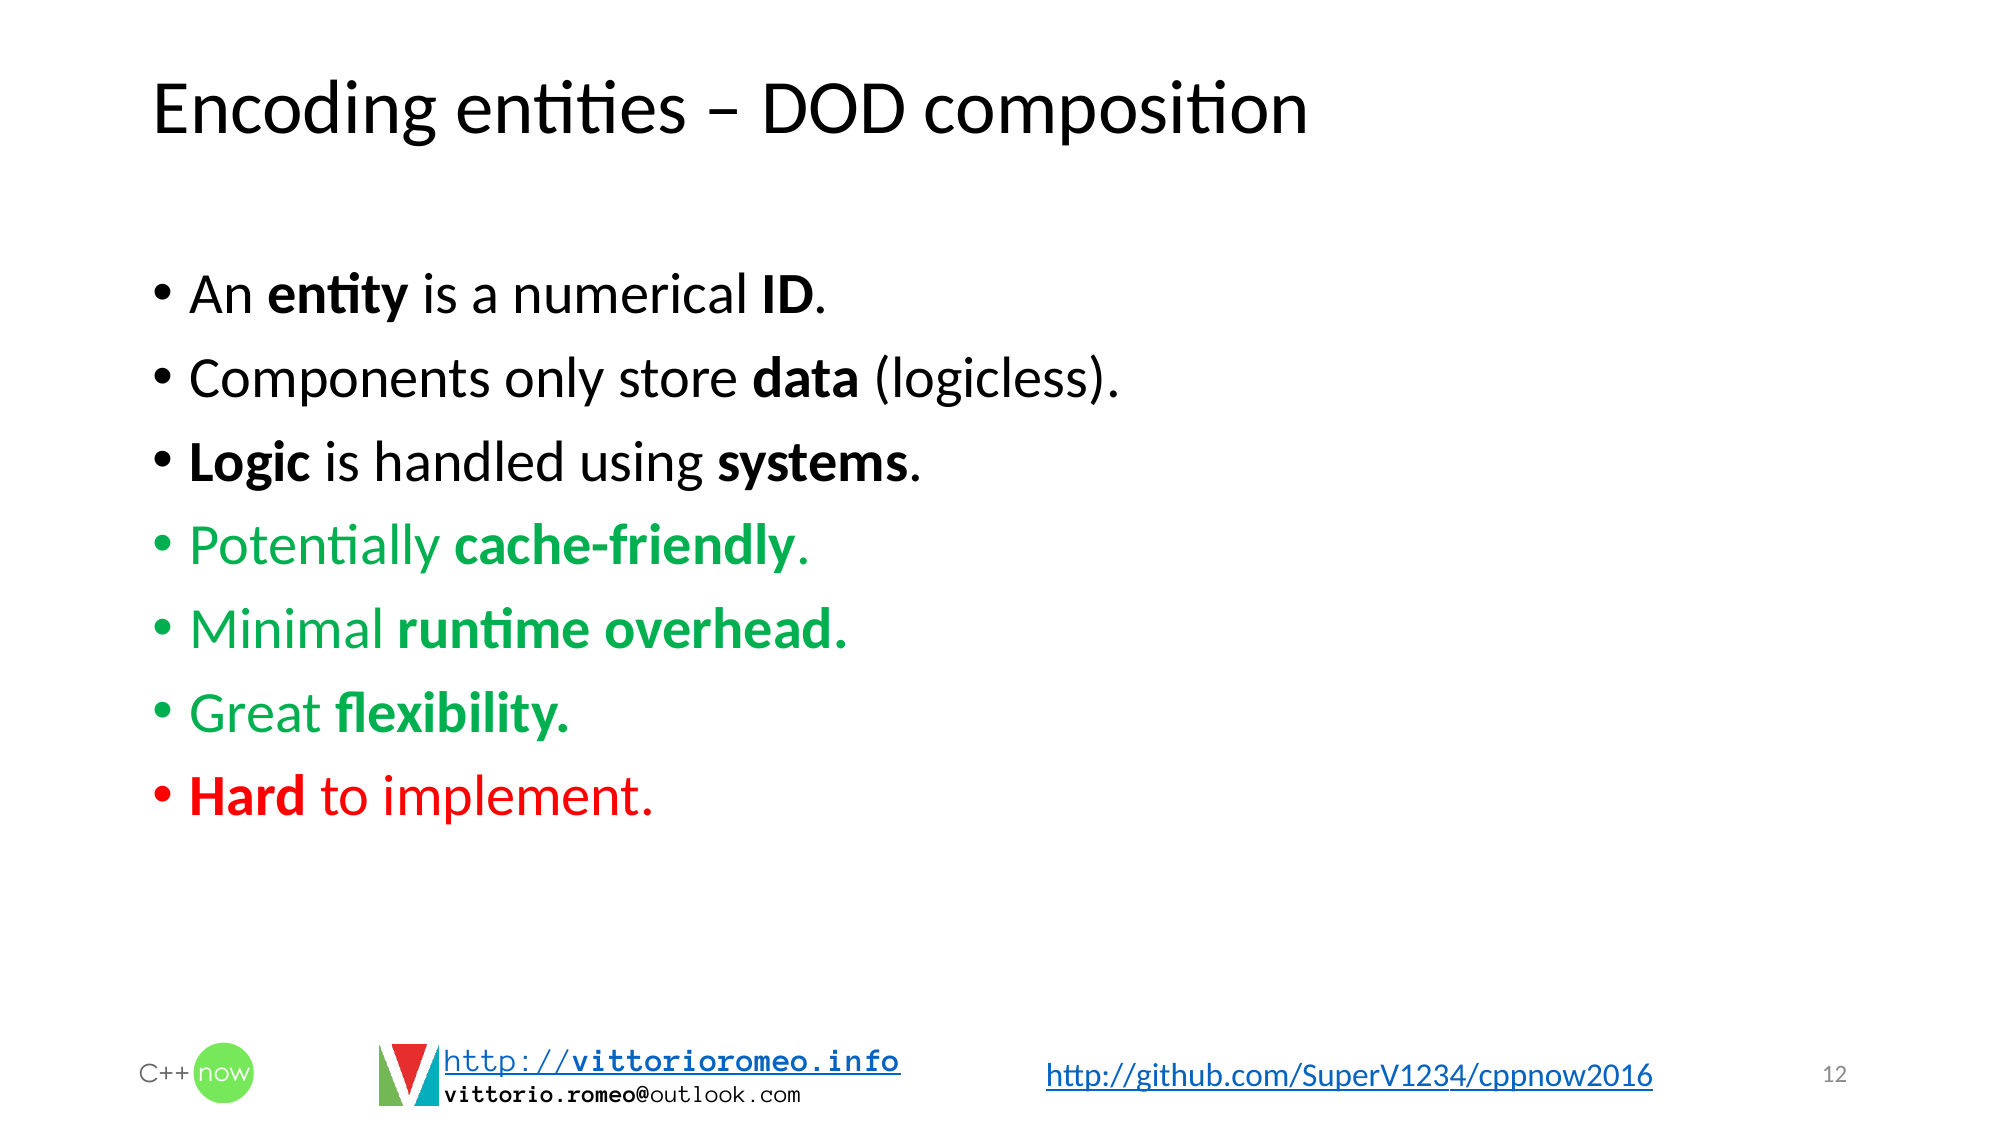

# Encoding entities – DOD composition
An entity is a numerical ID.
Components only store data (logicless).
Logic is handled using systems.
Potentially cache-friendly.
Minimal runtime overhead.
Great flexibility.
Hard to implement.

12